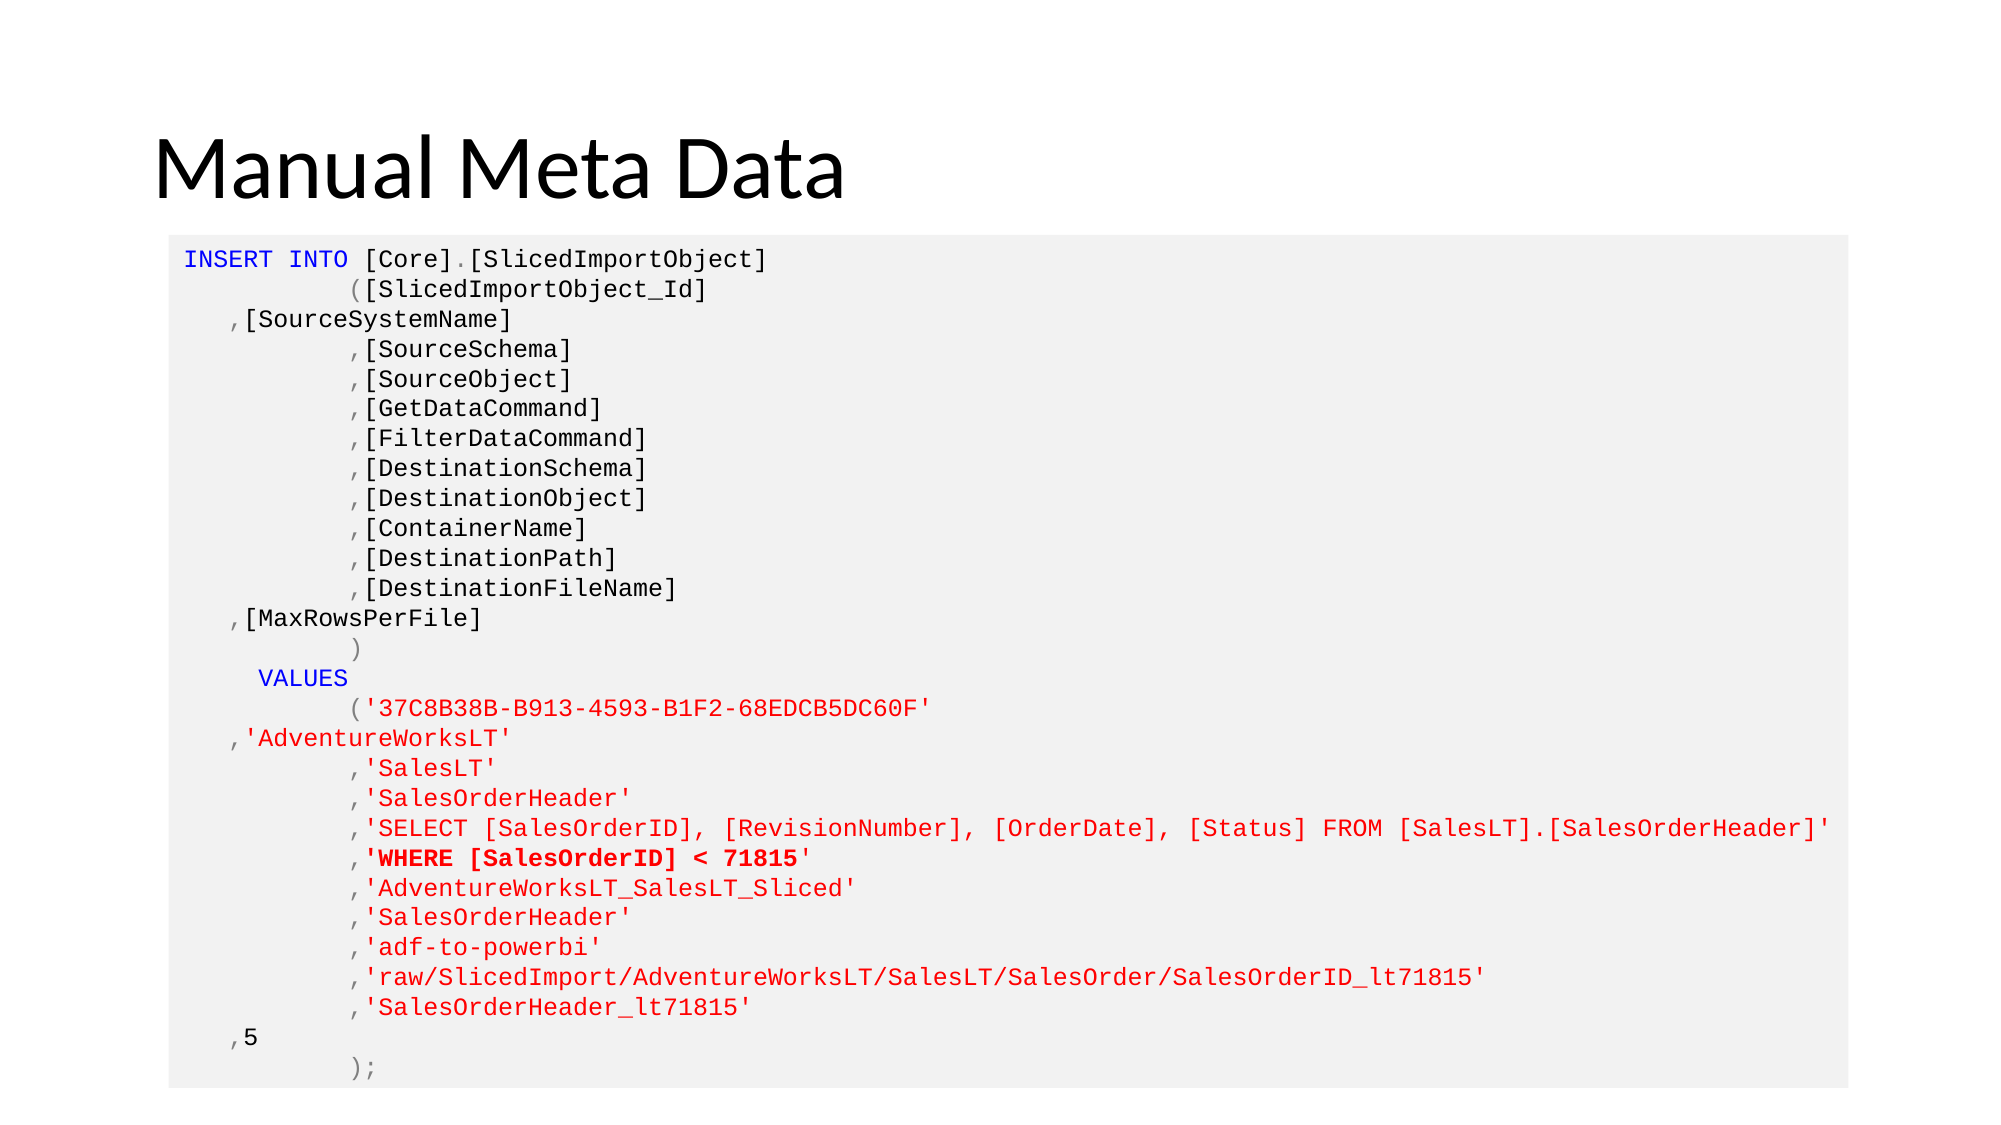

# Manual Meta Data
INSERT INTO [Core].[SlicedImportObject]
           ([SlicedImportObject_Id]
   ,[SourceSystemName]
           ,[SourceSchema]
           ,[SourceObject]
           ,[GetDataCommand]
           ,[FilterDataCommand]
           ,[DestinationSchema]
           ,[DestinationObject]
           ,[ContainerName]
           ,[DestinationPath]
           ,[DestinationFileName]
   ,[MaxRowsPerFile]
           )
     VALUES
           ('37C8B38B-B913-4593-B1F2-68EDCB5DC60F'
   ,'AdventureWorksLT'
           ,'SalesLT'
           ,'SalesOrderHeader'
           ,'SELECT [SalesOrderID], [RevisionNumber], [OrderDate], [Status] FROM [SalesLT].[SalesOrderHeader]'
           ,'WHERE [SalesOrderID] < 71815'
           ,'AdventureWorksLT_SalesLT_Sliced'
           ,'SalesOrderHeader'
           ,'adf-to-powerbi'
           ,'raw/SlicedImport/AdventureWorksLT/SalesLT/SalesOrder/SalesOrderID_lt71815'
           ,'SalesOrderHeader_lt71815'
   ,5
           );